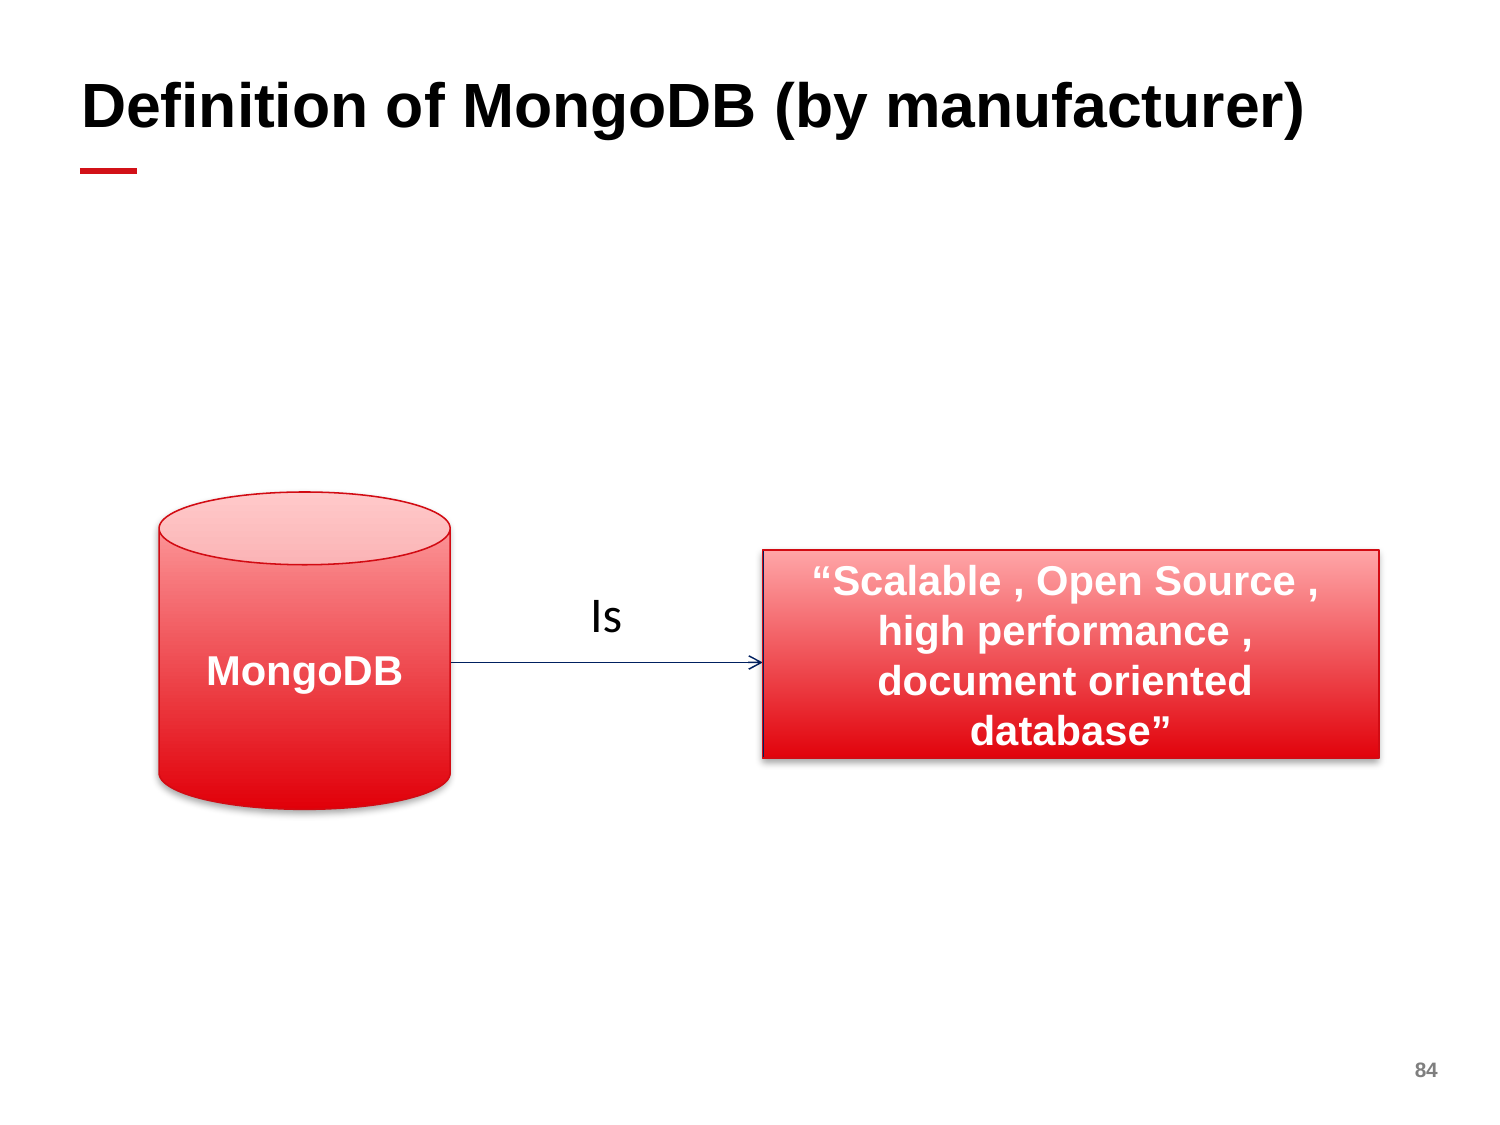

# Definition of MongoDB (by manufacturer)
MongoDB
“Scalable , Open Source ,
high performance ,
document oriented
database”
Is